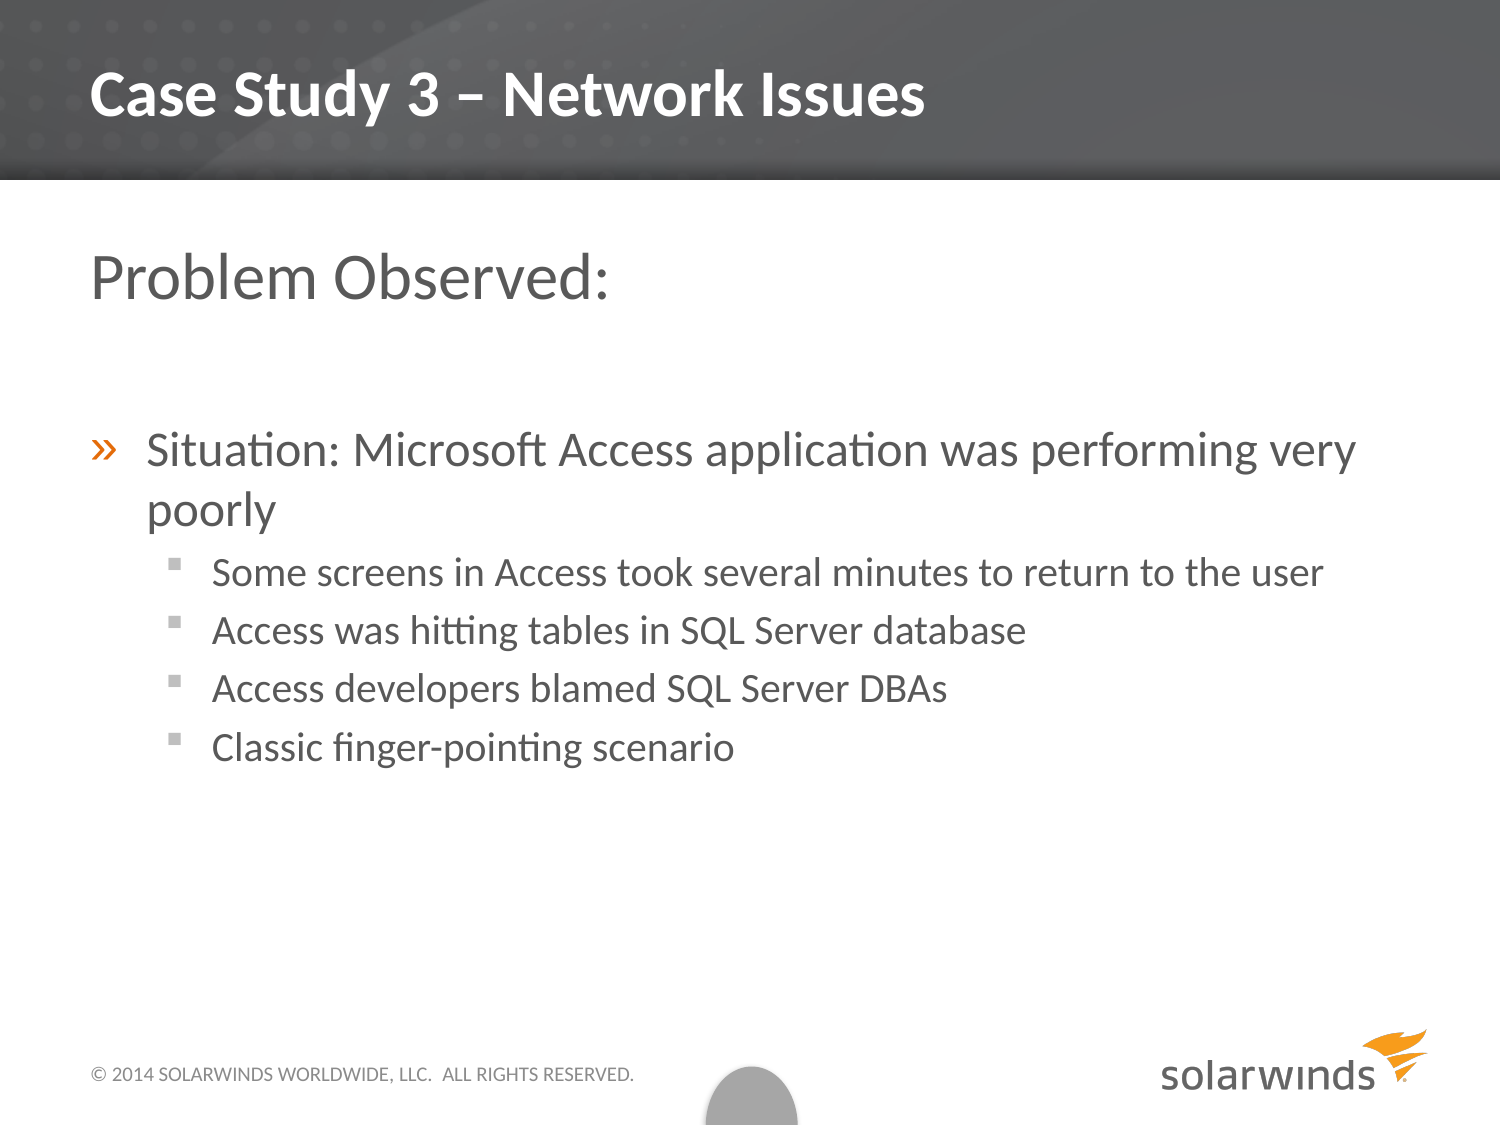

# Case Study 3 – Network Issues
Problem Observed:

Situation: Microsoft Access application was performing very poorly
Some screens in Access took several minutes to return to the user
Access was hitting tables in SQL Server database
Access developers blamed SQL Server DBAs
Classic finger-pointing scenario

© 2014 SOLARWINDS WORLDWIDE, LLC.  ALL RIGHTS RESERVED.